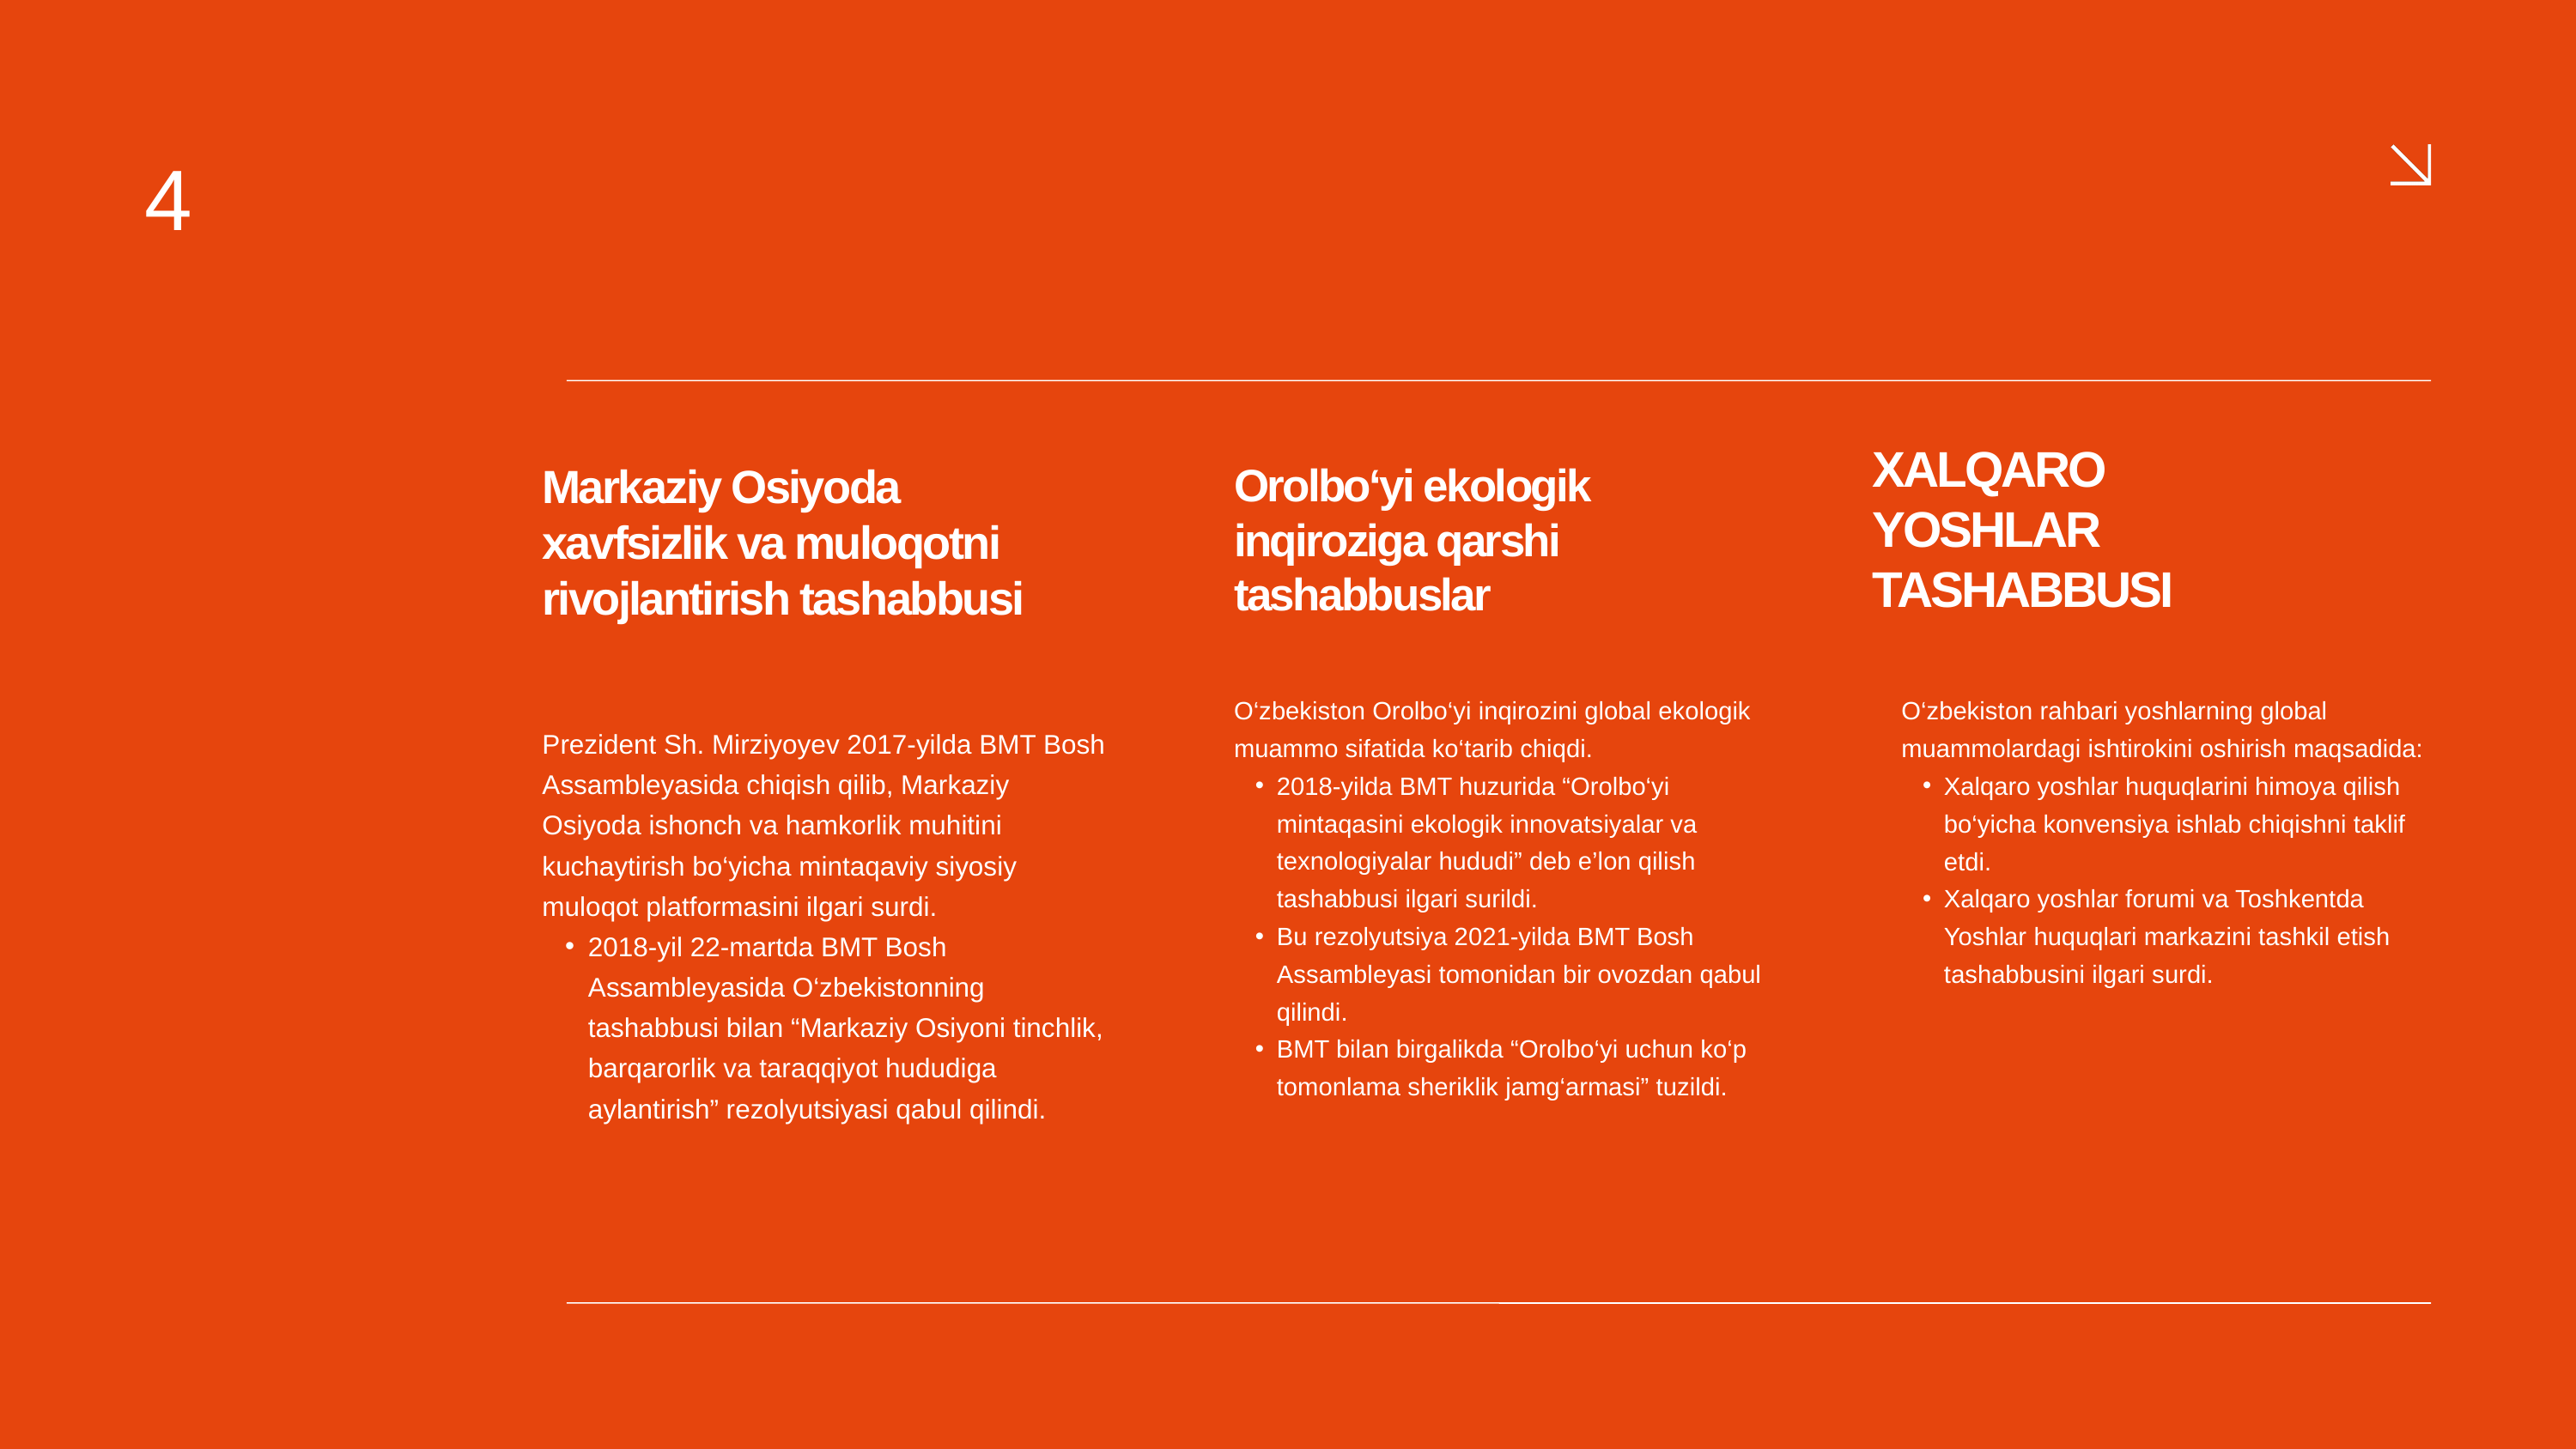

4

XALQARO YOSHLAR TASHABBUSI
Markaziy Osiyoda xavfsizlik va muloqotni rivojlantirish tashabbusi
Orolbo‘yi ekologik inqiroziga qarshi tashabbuslar
O‘zbekiston Orolbo‘yi inqirozini global ekologik muammo sifatida ko‘tarib chiqdi.
2018-yilda BMT huzurida “Orolbo‘yi mintaqasini ekologik innovatsiyalar va texnologiyalar hududi” deb e’lon qilish tashabbusi ilgari surildi.
Bu rezolyutsiya 2021-yilda BMT Bosh Assambleyasi tomonidan bir ovozdan qabul qilindi.
BMT bilan birgalikda “Orolbo‘yi uchun ko‘p tomonlama sheriklik jamg‘armasi” tuzildi.

O‘zbekiston rahbari yoshlarning global muammolardagi ishtirokini oshirish maqsadida:
Xalqaro yoshlar huquqlarini himoya qilish bo‘yicha konvensiya ishlab chiqishni taklif etdi.
Xalqaro yoshlar forumi va Toshkentda Yoshlar huquqlari markazini tashkil etish tashabbusini ilgari surdi.

Prezident Sh. Mirziyoyev 2017-yilda BMT Bosh Assambleyasida chiqish qilib, Markaziy Osiyoda ishonch va hamkorlik muhitini kuchaytirish bo‘yicha mintaqaviy siyosiy muloqot platformasini ilgari surdi.
2018-yil 22-martda BMT Bosh Assambleyasida O‘zbekistonning tashabbusi bilan “Markaziy Osiyoni tinchlik, barqarorlik va taraqqiyot hududiga aylantirish” rezolyutsiyasi qabul qilindi.